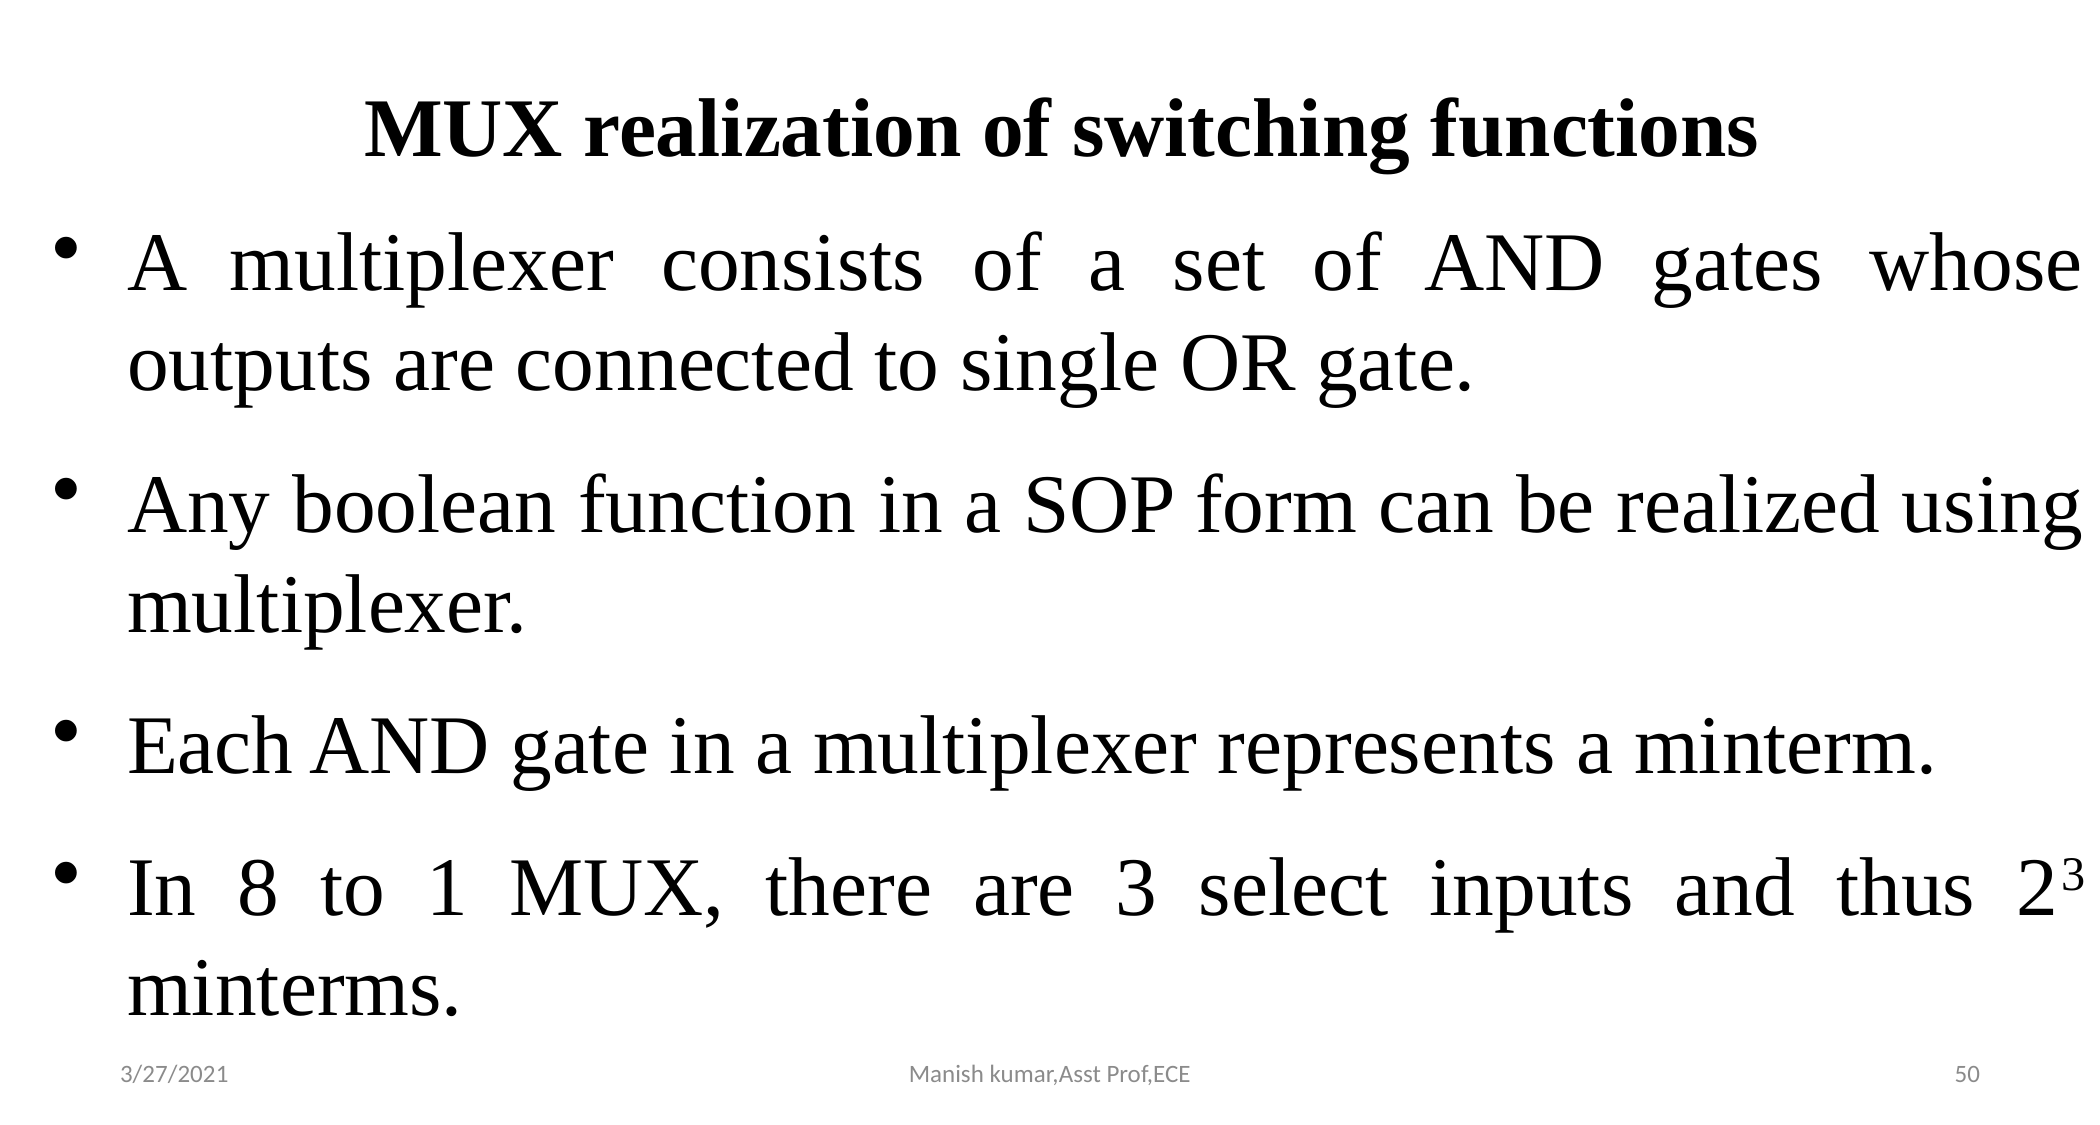

MUX realization of switching functions
A multiplexer consists of a set of AND gates whose outputs are connected to single OR gate.
Any boolean function in a SOP form can be realized using multiplexer.
Each AND gate in a multiplexer represents a minterm.
In 8 to 1 MUX, there are 3 select inputs and thus 23 minterms.
3/27/2021
Manish kumar,Asst Prof,ECE
50